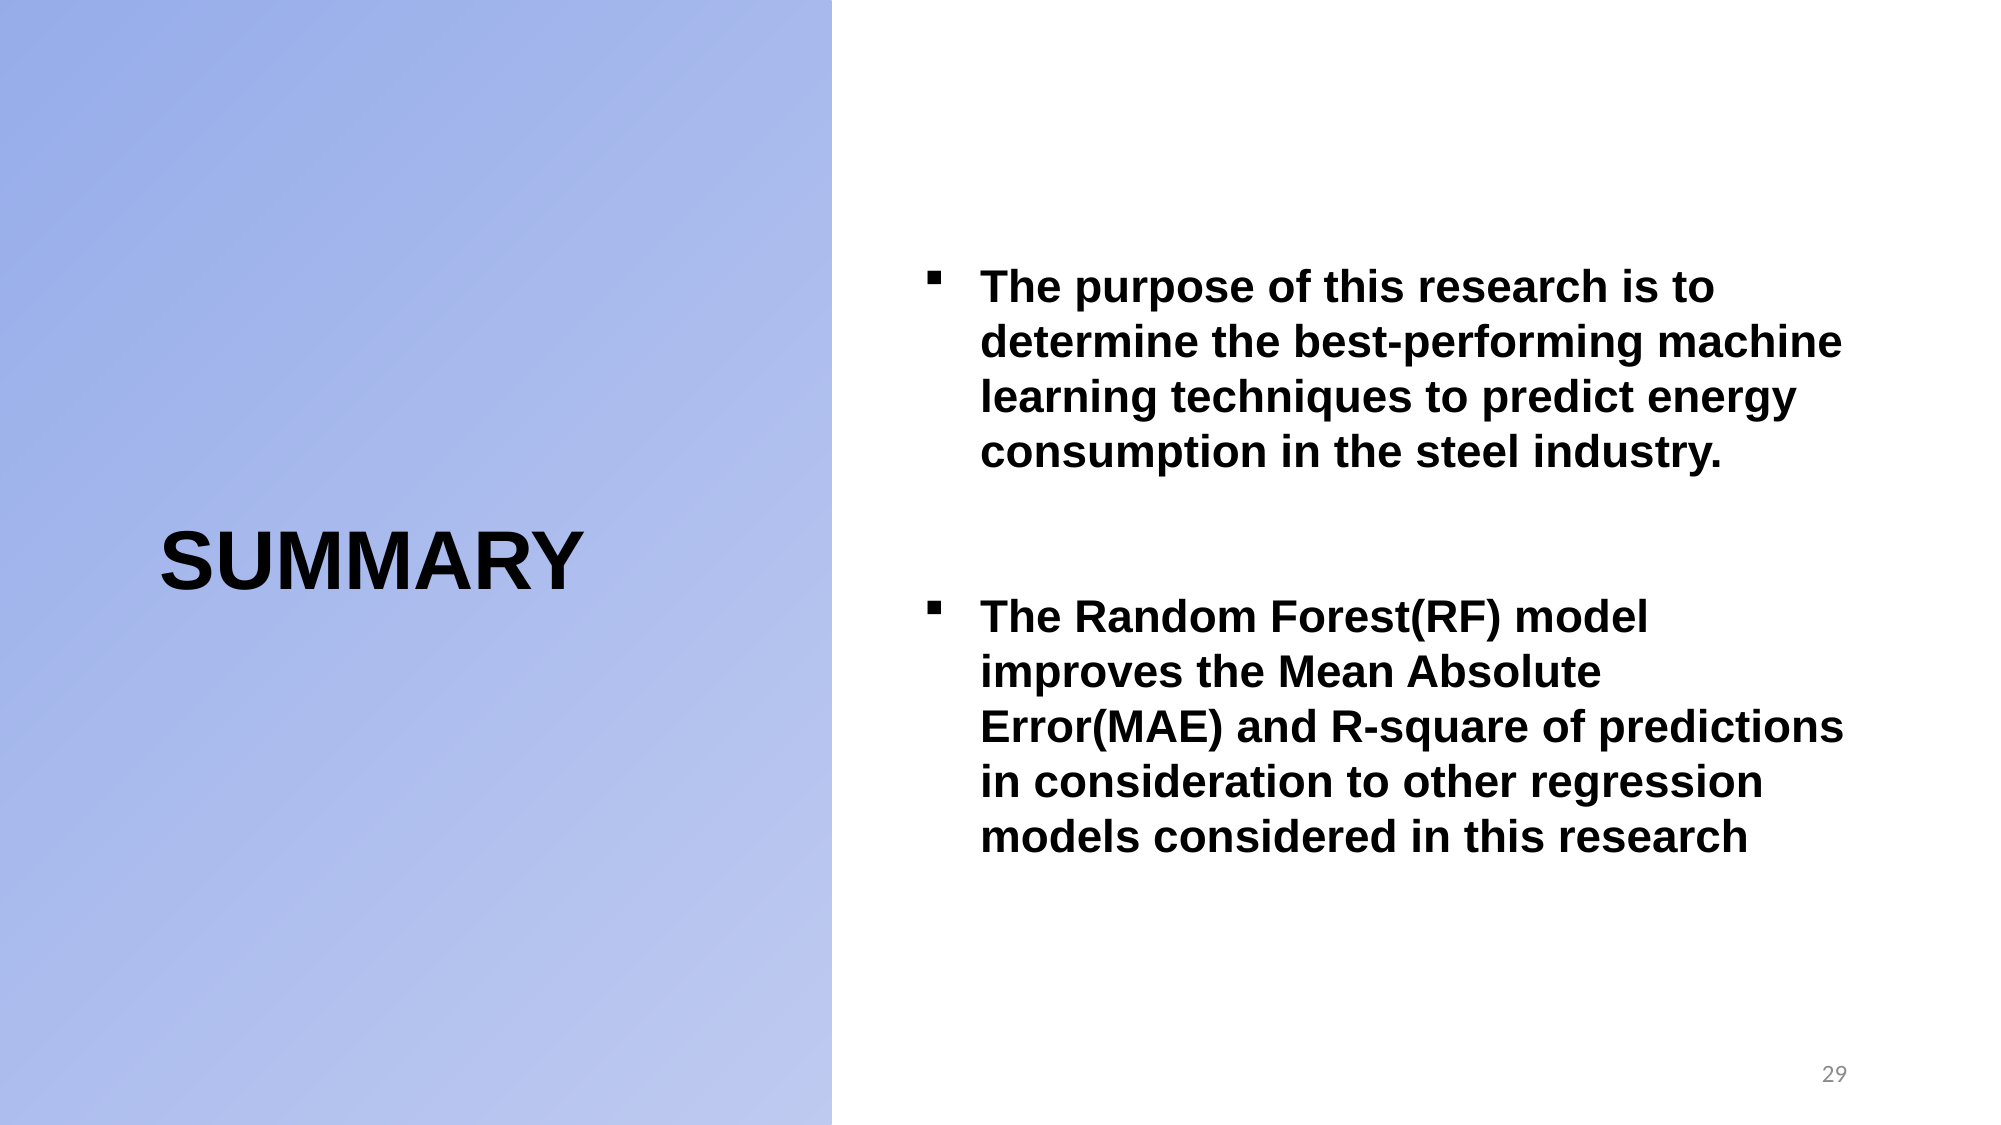

SUMMARY
The purpose of this research is to determine the best-performing machine learning techniques to predict energy consumption in the steel industry.

The Random Forest(RF) model improves the Mean Absolute Error(MAE) and R-square of predictions in consideration to other regression models considered in this research

29